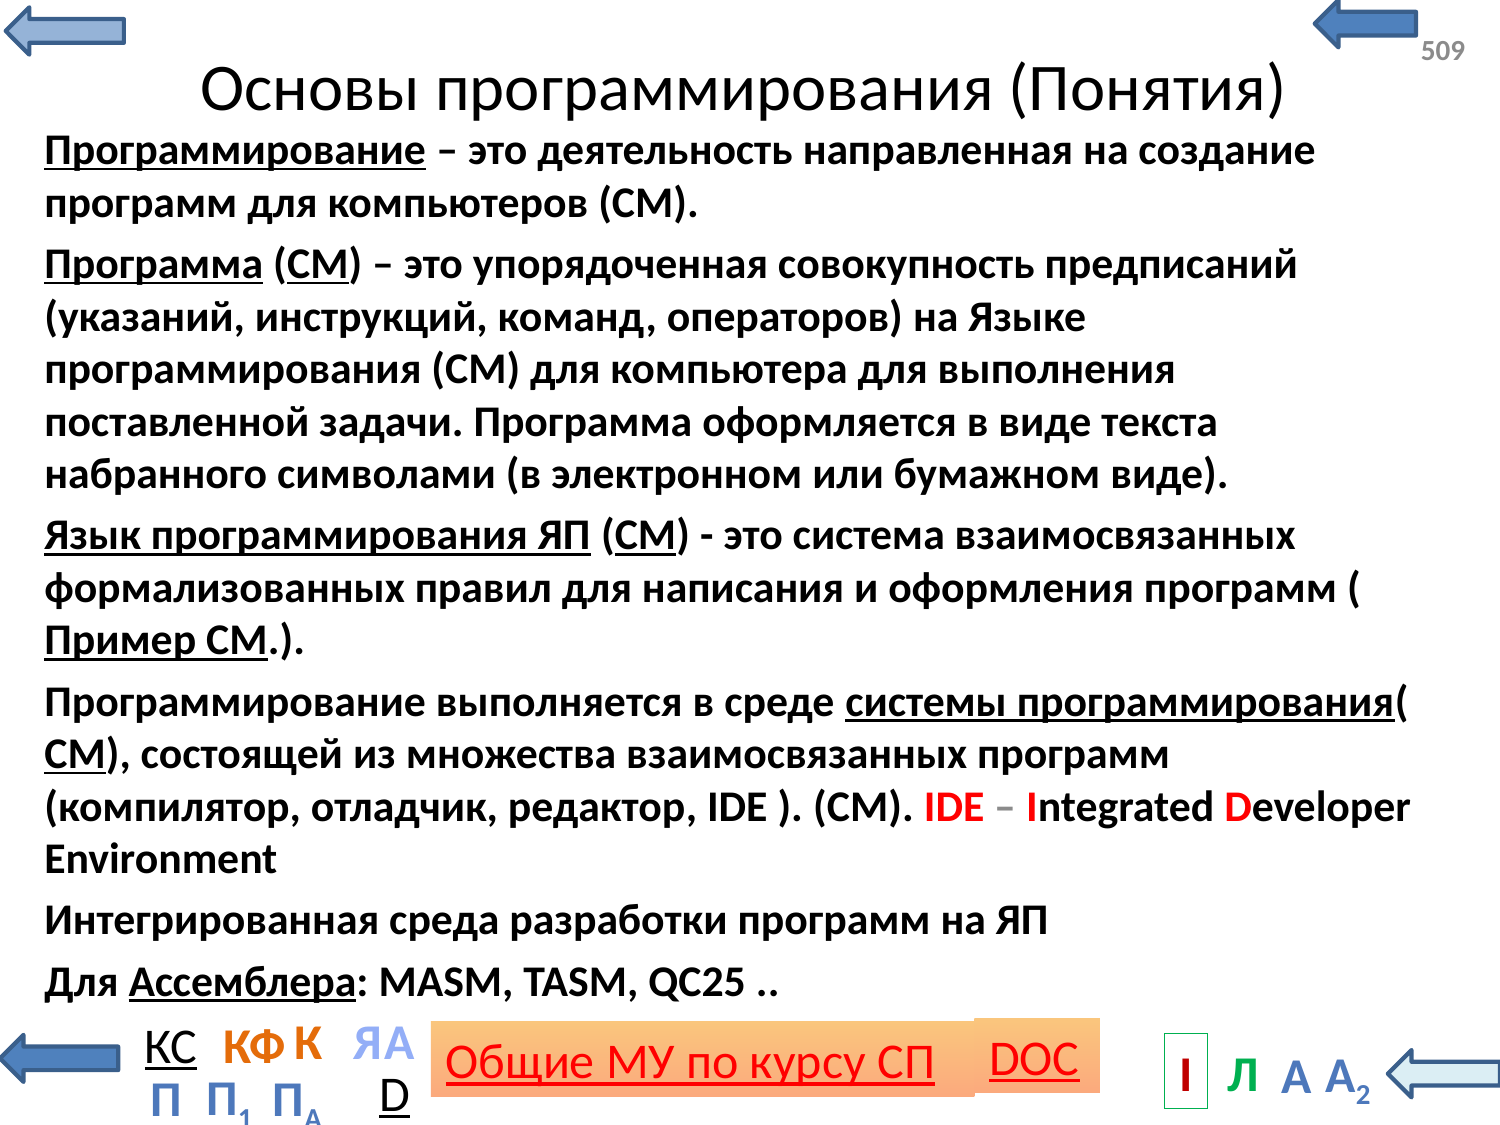

509
# Основы программирования (Понятия)
Программирование – это деятельность направленная на создание программ для компьютеров (СМ).
Программа (СМ) – это упорядоченная совокупность предписаний (указаний, инструкций, команд, операторов) на Языке программирования (СМ) для компьютера для выполнения поставленной задачи. Программа оформляется в виде текста набранного символами (в электронном или бумажном виде).
Язык программирования ЯП (СМ) - это система взаимосвязанных формализованных правил для написания и оформления программ (Пример СМ.).
Программирование выполняется в среде системы программирования(СМ), состоящей из множества взаимосвязанных программ (компилятор, отладчик, редактор, IDE ). (СМ). IDE – Integrated Developer Environment
Интегрированная среда разработки программ на ЯП
Для Ассемблера: MASM, TASM, QC25 ..